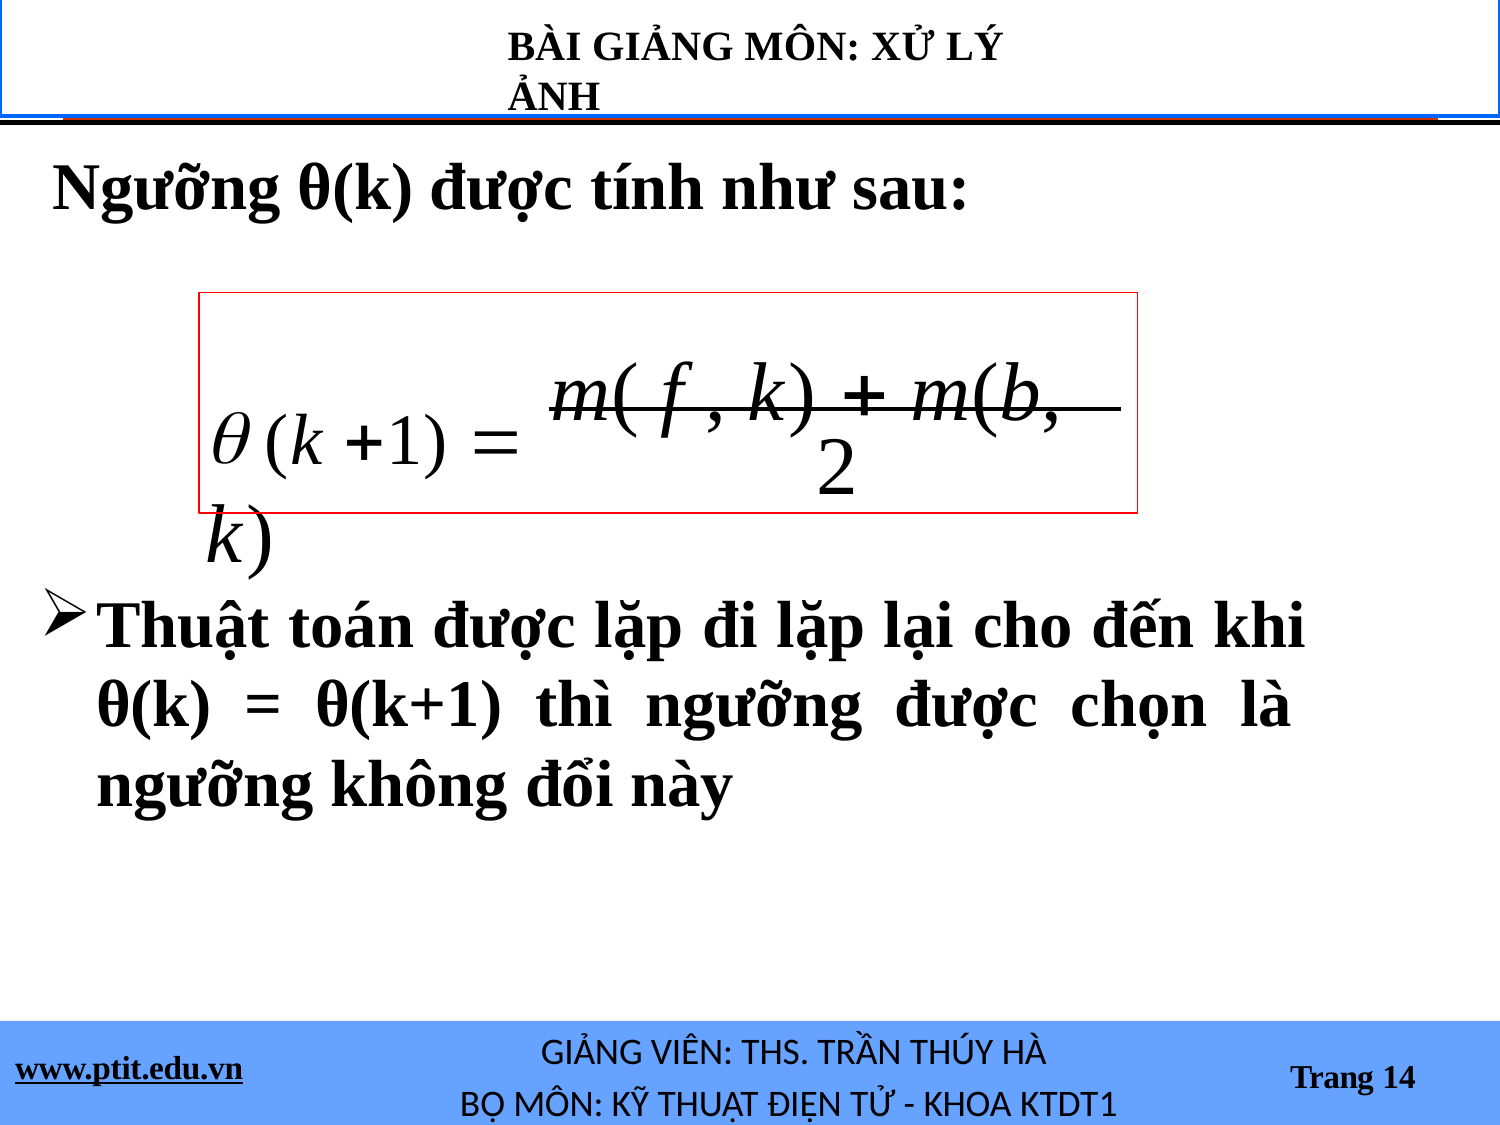

BÀI GIẢNG MÔN: XỬ LÝ ẢNH
Ngưỡng θ(k) được tính như sau:
# θ (k +1) = m( f , k) + m(b, k)

2
Thuật toán được lặp đi lặp lại cho đến khi  θ(k) = θ(k+1) thì ngưỡng được chọn là  ngưỡng không đổi này

GIẢNG VIÊN: THS. TRẦN THÚY HÀ
BỘ MÔN: KỸ THUẬT ĐIỆN TỬ - KHOA KTDT1
www.ptit.edu.vn
Trang 14